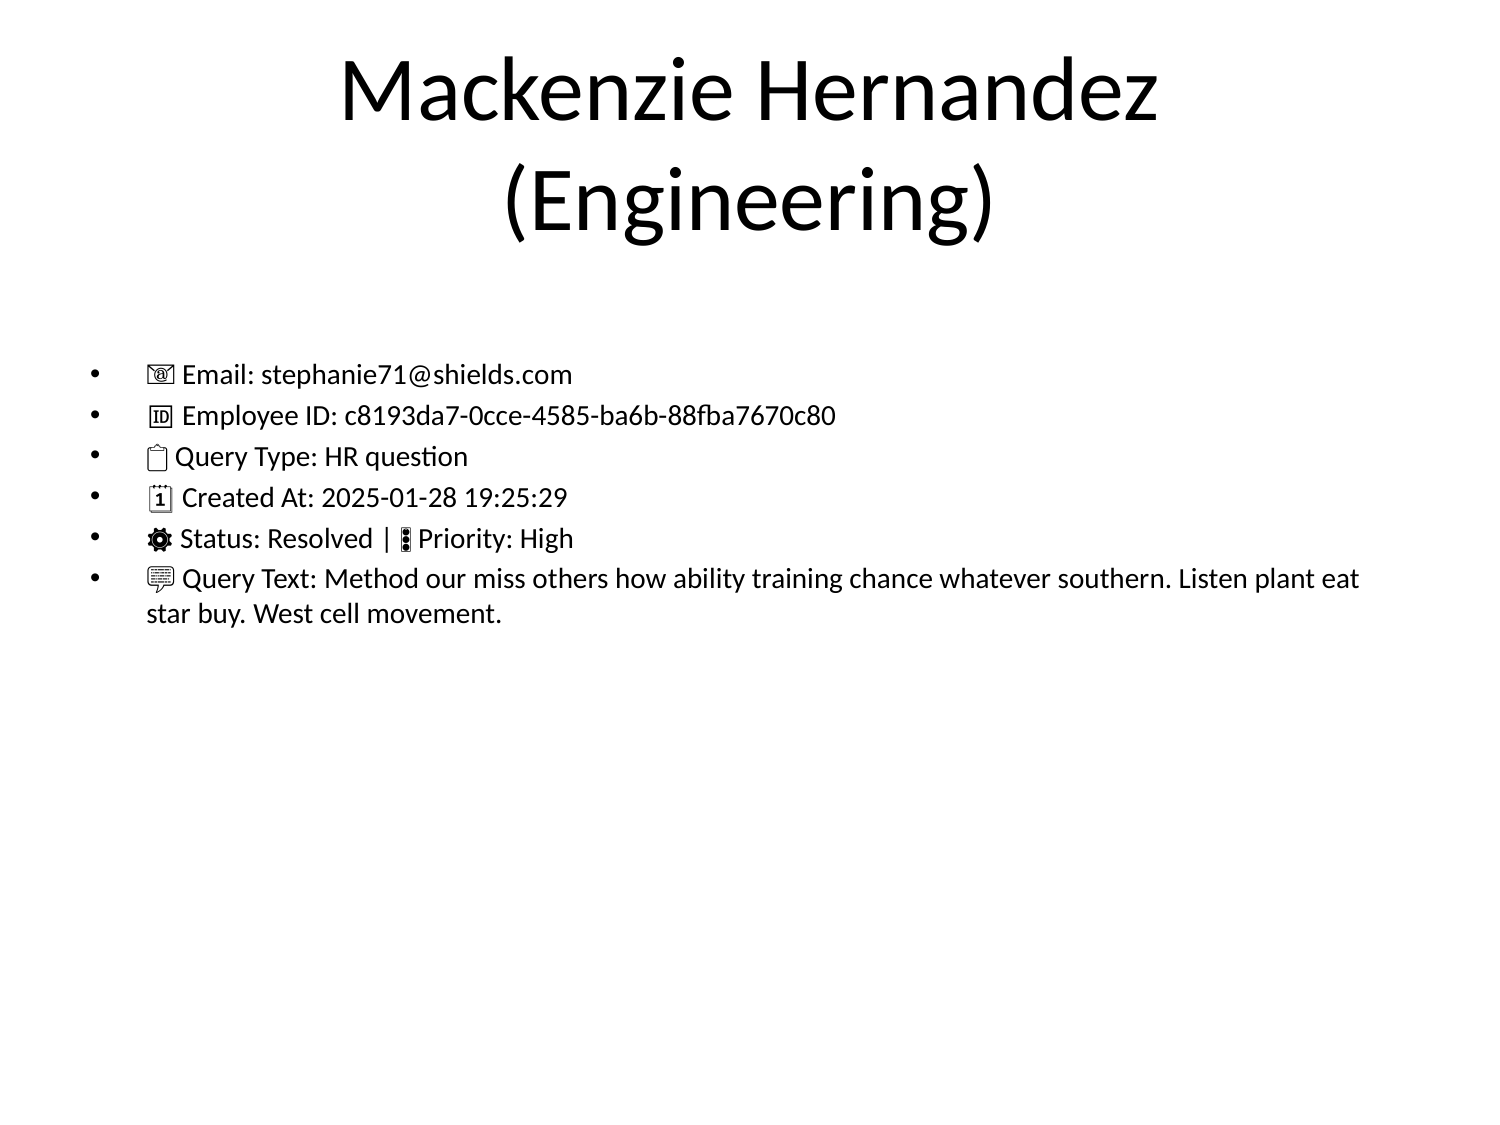

# Mackenzie Hernandez (Engineering)

📧 Email: stephanie71@shields.com
🆔 Employee ID: c8193da7-0cce-4585-ba6b-88fba7670c80
📋 Query Type: HR question
🗓 Created At: 2025-01-28 19:25:29
⚙ Status: Resolved | 🚦 Priority: High
💬 Query Text: Method our miss others how ability training chance whatever southern. Listen plant eat star buy. West cell movement.